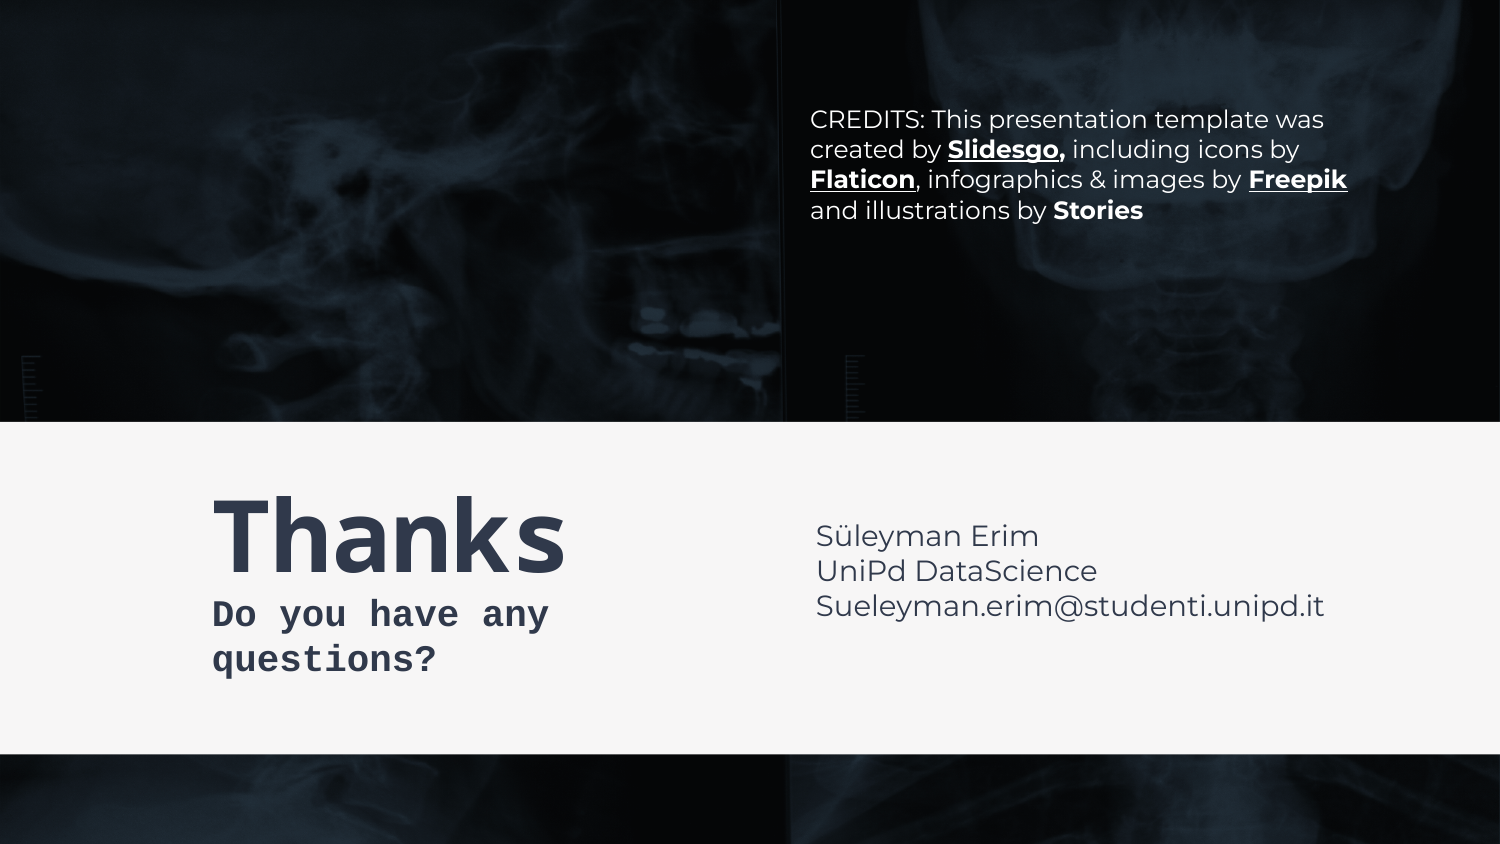

# Thanks
Süleyman Erim
UniPd DataScience
Sueleyman.erim@studenti.unipd.it

Do you have any questions?